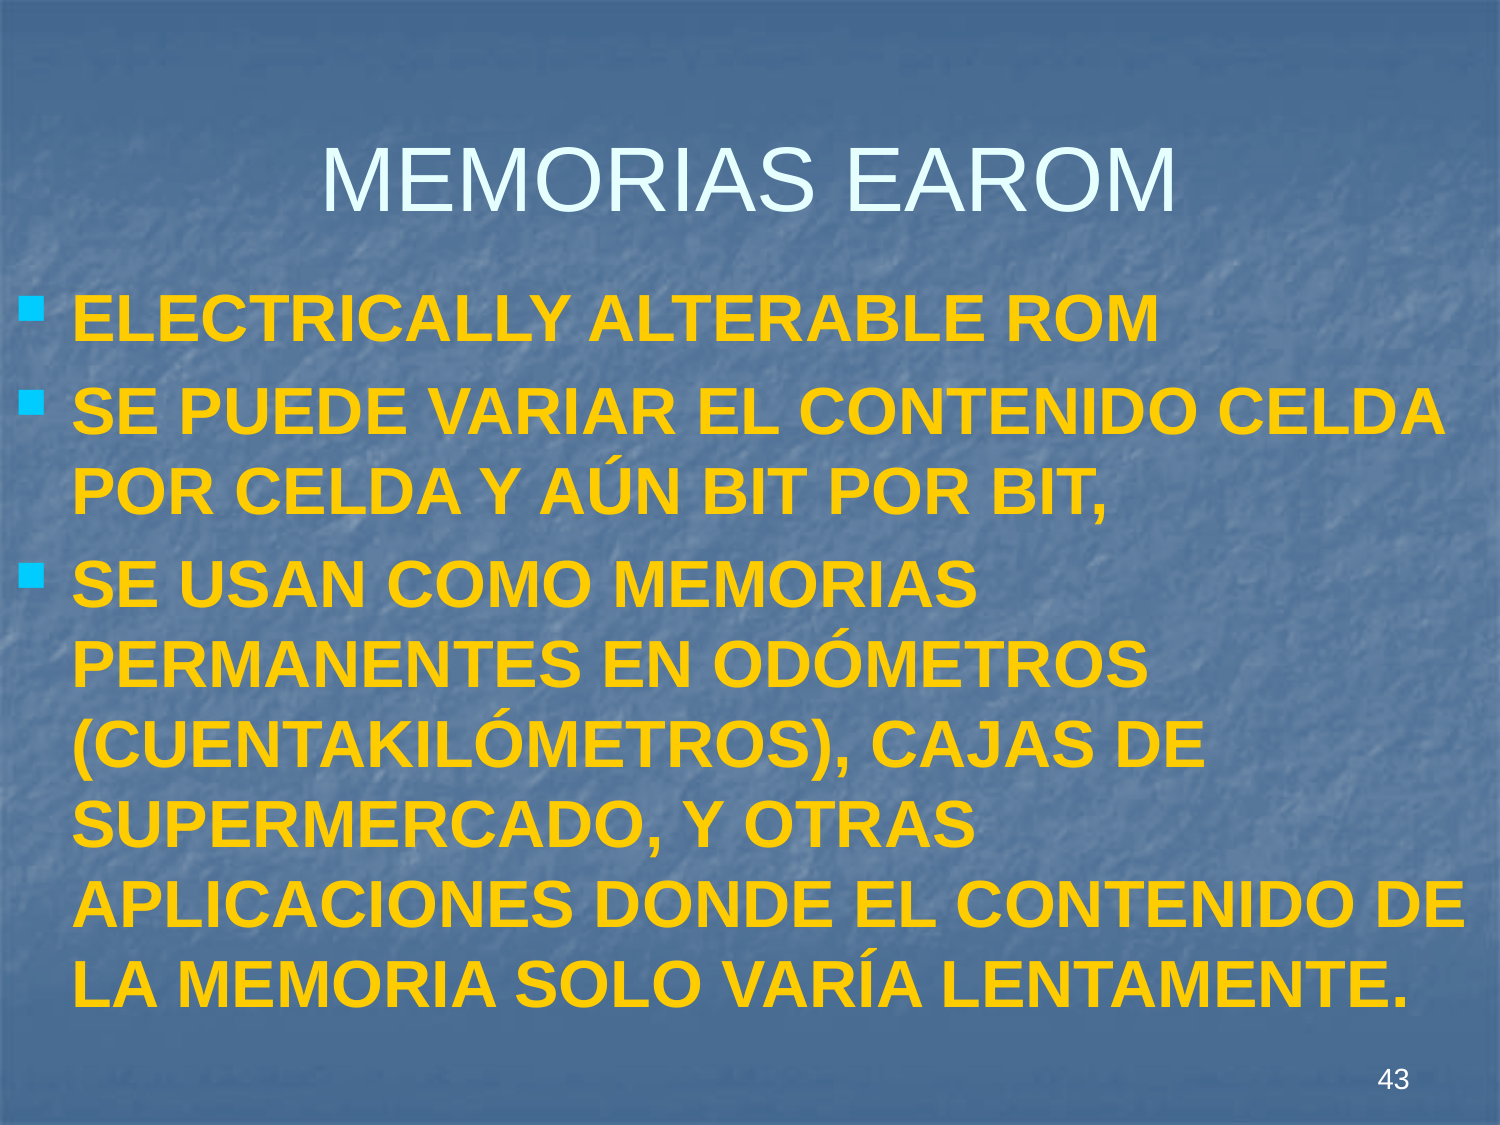

# MEMORIAS EAROM
ELECTRICALLY ALTERABLE ROM
SE PUEDE VARIAR EL CONTENIDO CELDA POR CELDA Y AÚN BIT POR BIT,
SE USAN COMO MEMORIAS PERMANENTES EN ODÓMETROS (CUENTAKILÓMETROS), CAJAS DE SUPERMERCADO, Y OTRAS APLICACIONES DONDE EL CONTENIDO DE LA MEMORIA SOLO VARÍA LENTAMENTE.
43